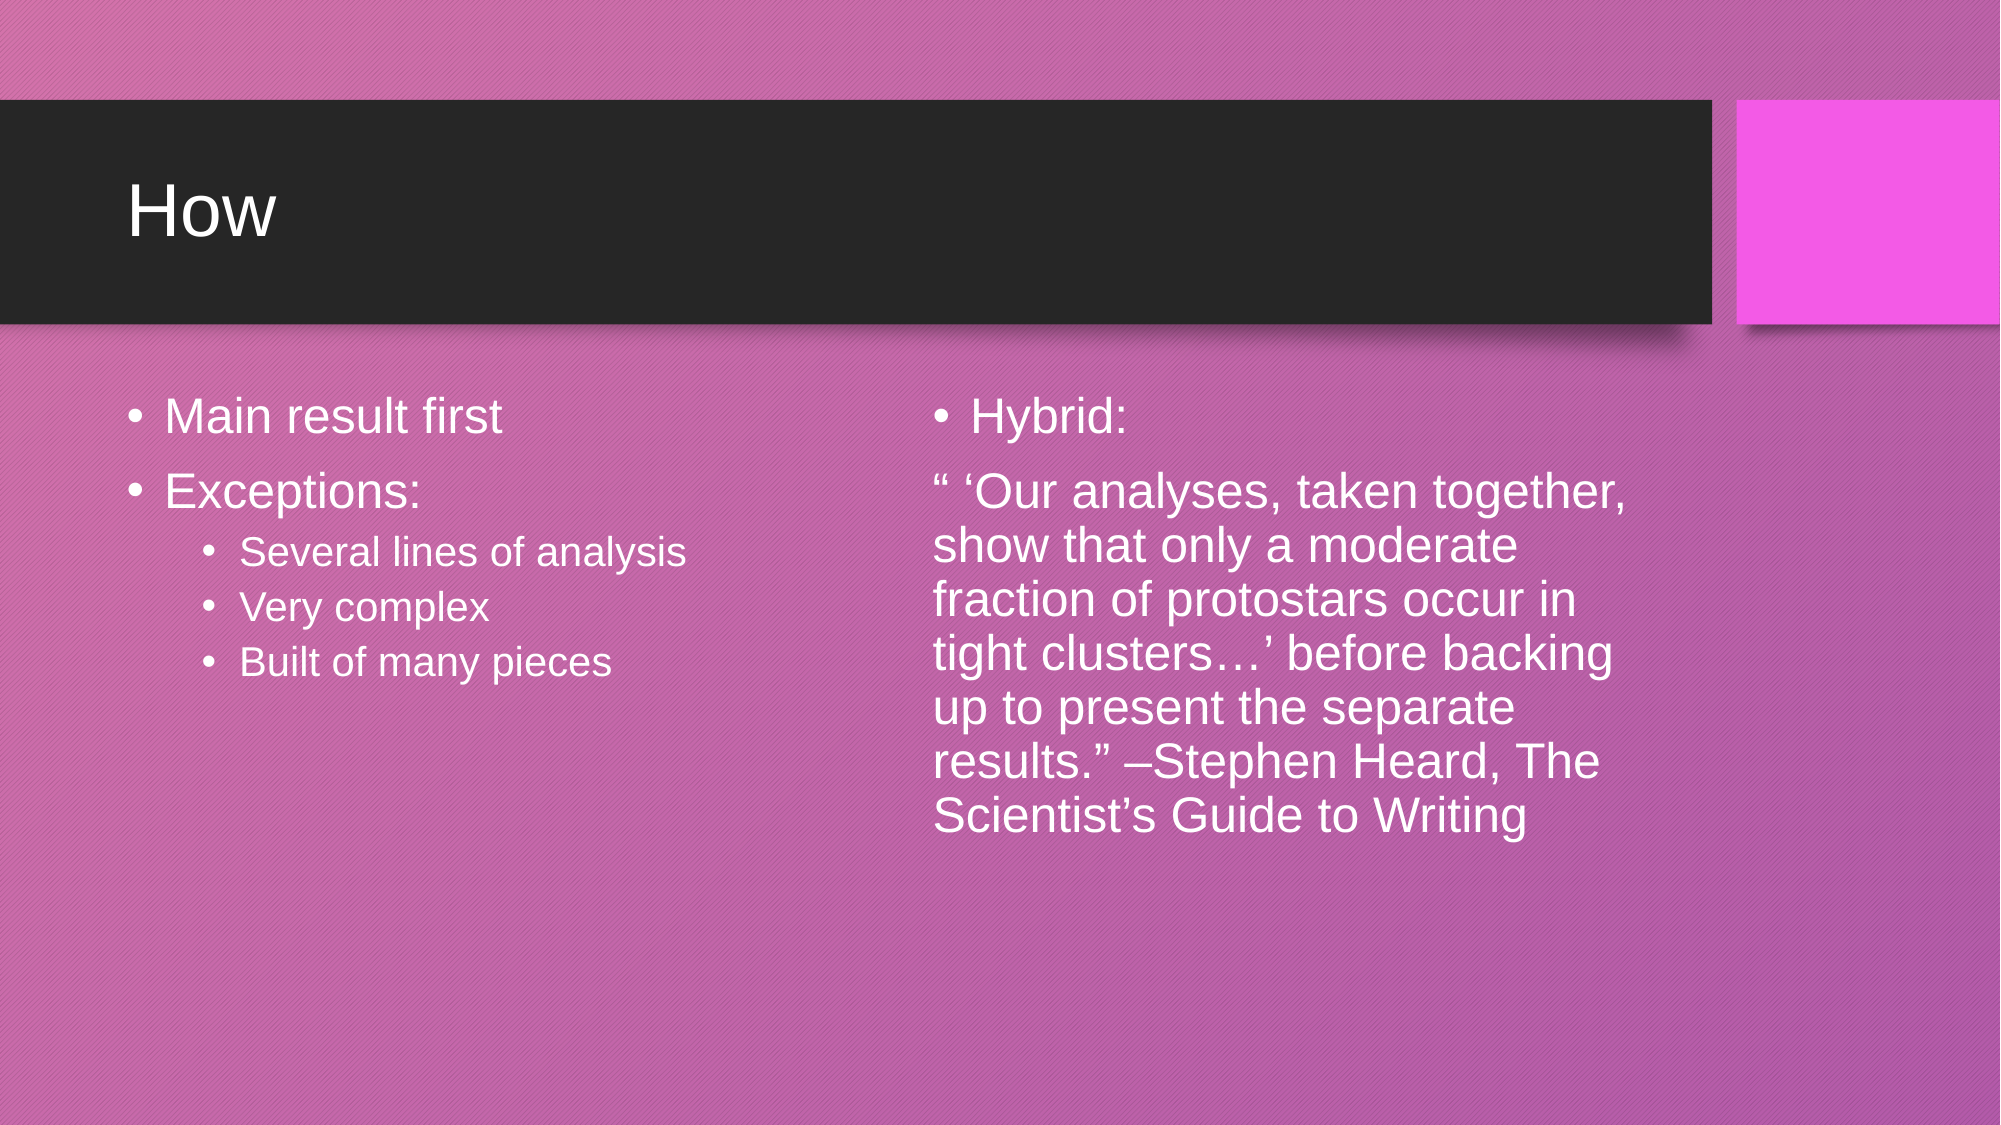

# How
Main result first
Exceptions:
Several lines of analysis
Very complex
Built of many pieces

Hybrid:
“ ‘Our analyses, taken together, show that only a moderate fraction of protostars occur in tight clusters…’ before backing up to present the separate results.” –Stephen Heard, The Scientist’s Guide to Writing